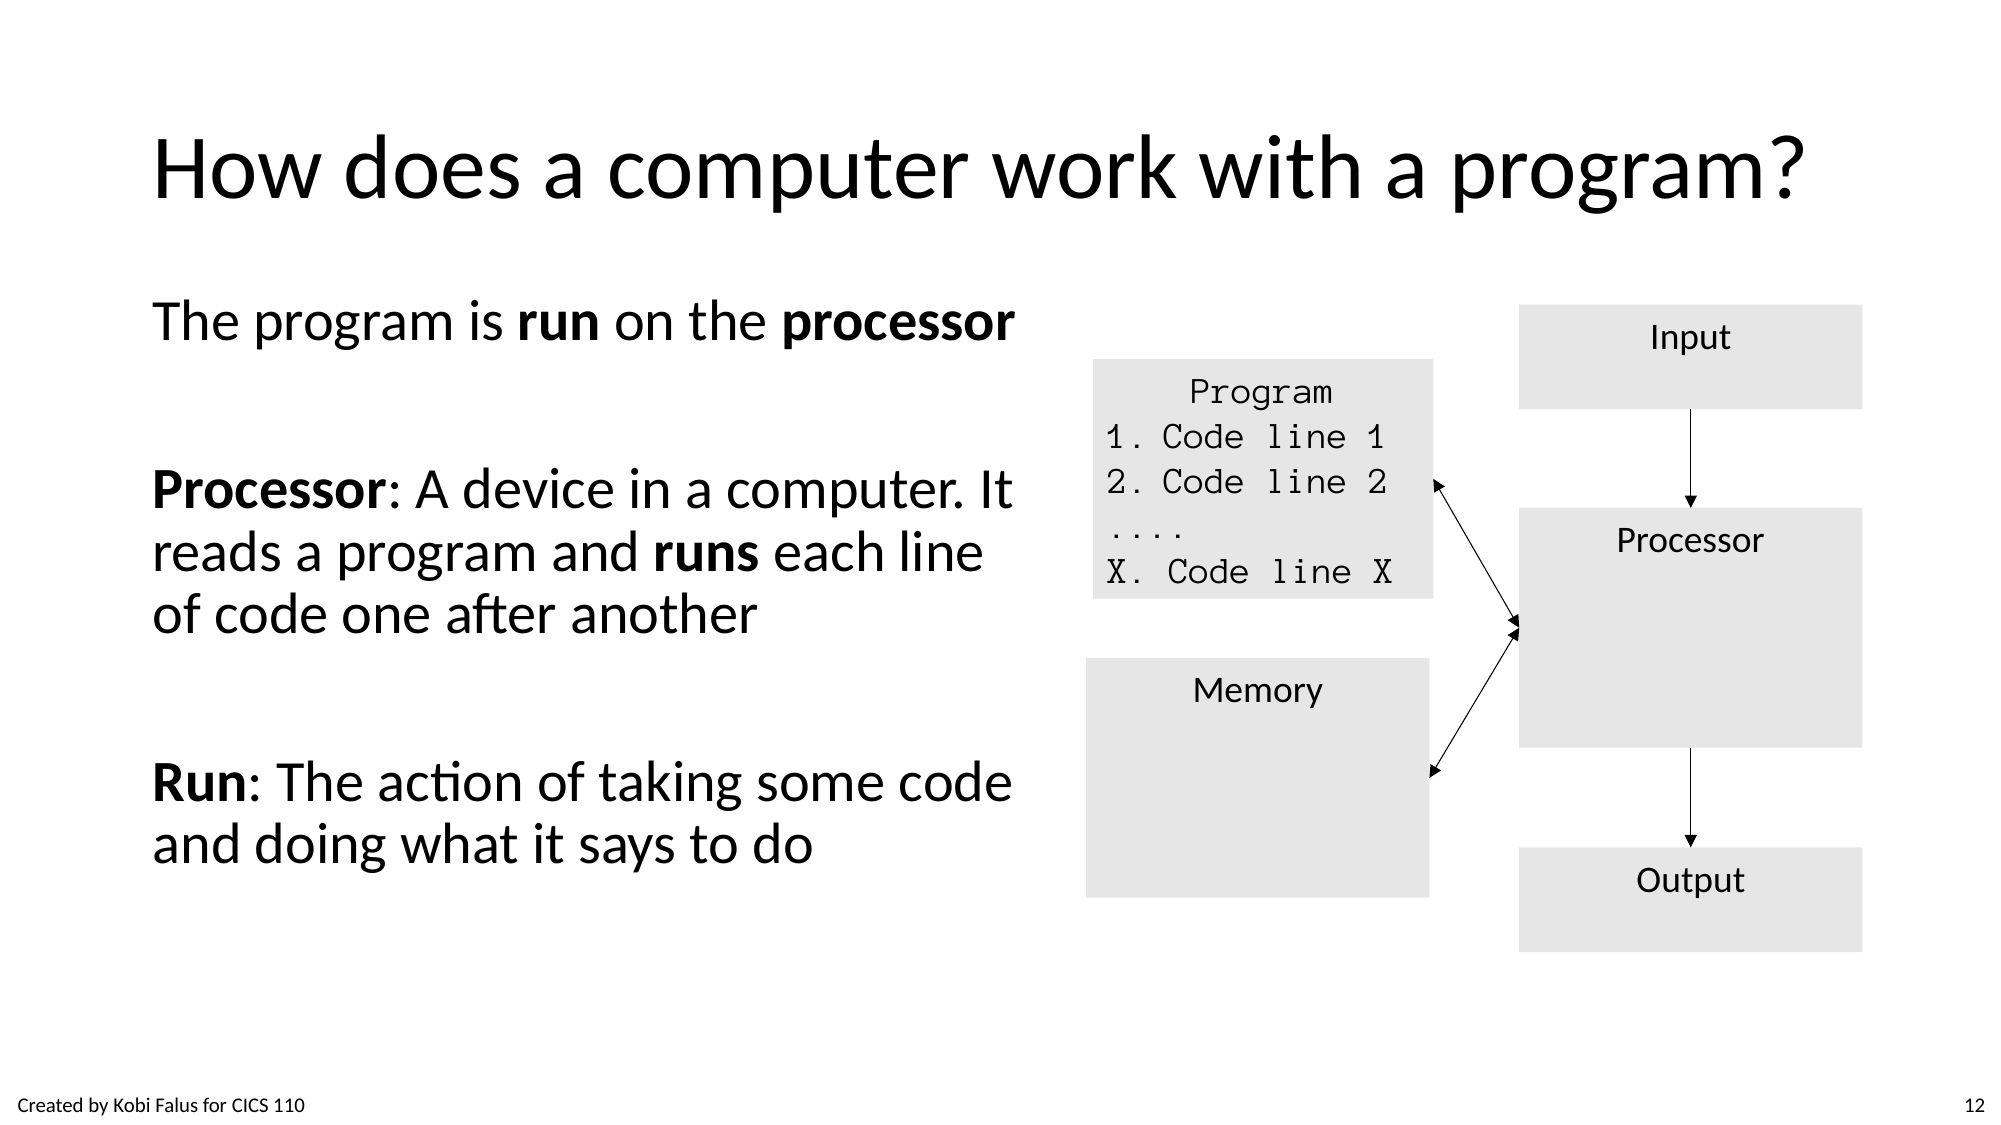

# How does a computer work with a program?
The program is run on the processor

Processor: A device in a computer. It reads a program and runs each line of code one after another

Run: The action of taking some code and doing what it says to do

Input

Program
Code line 1
Code line 2
....
X. Code line X
Processor

Memory

Output